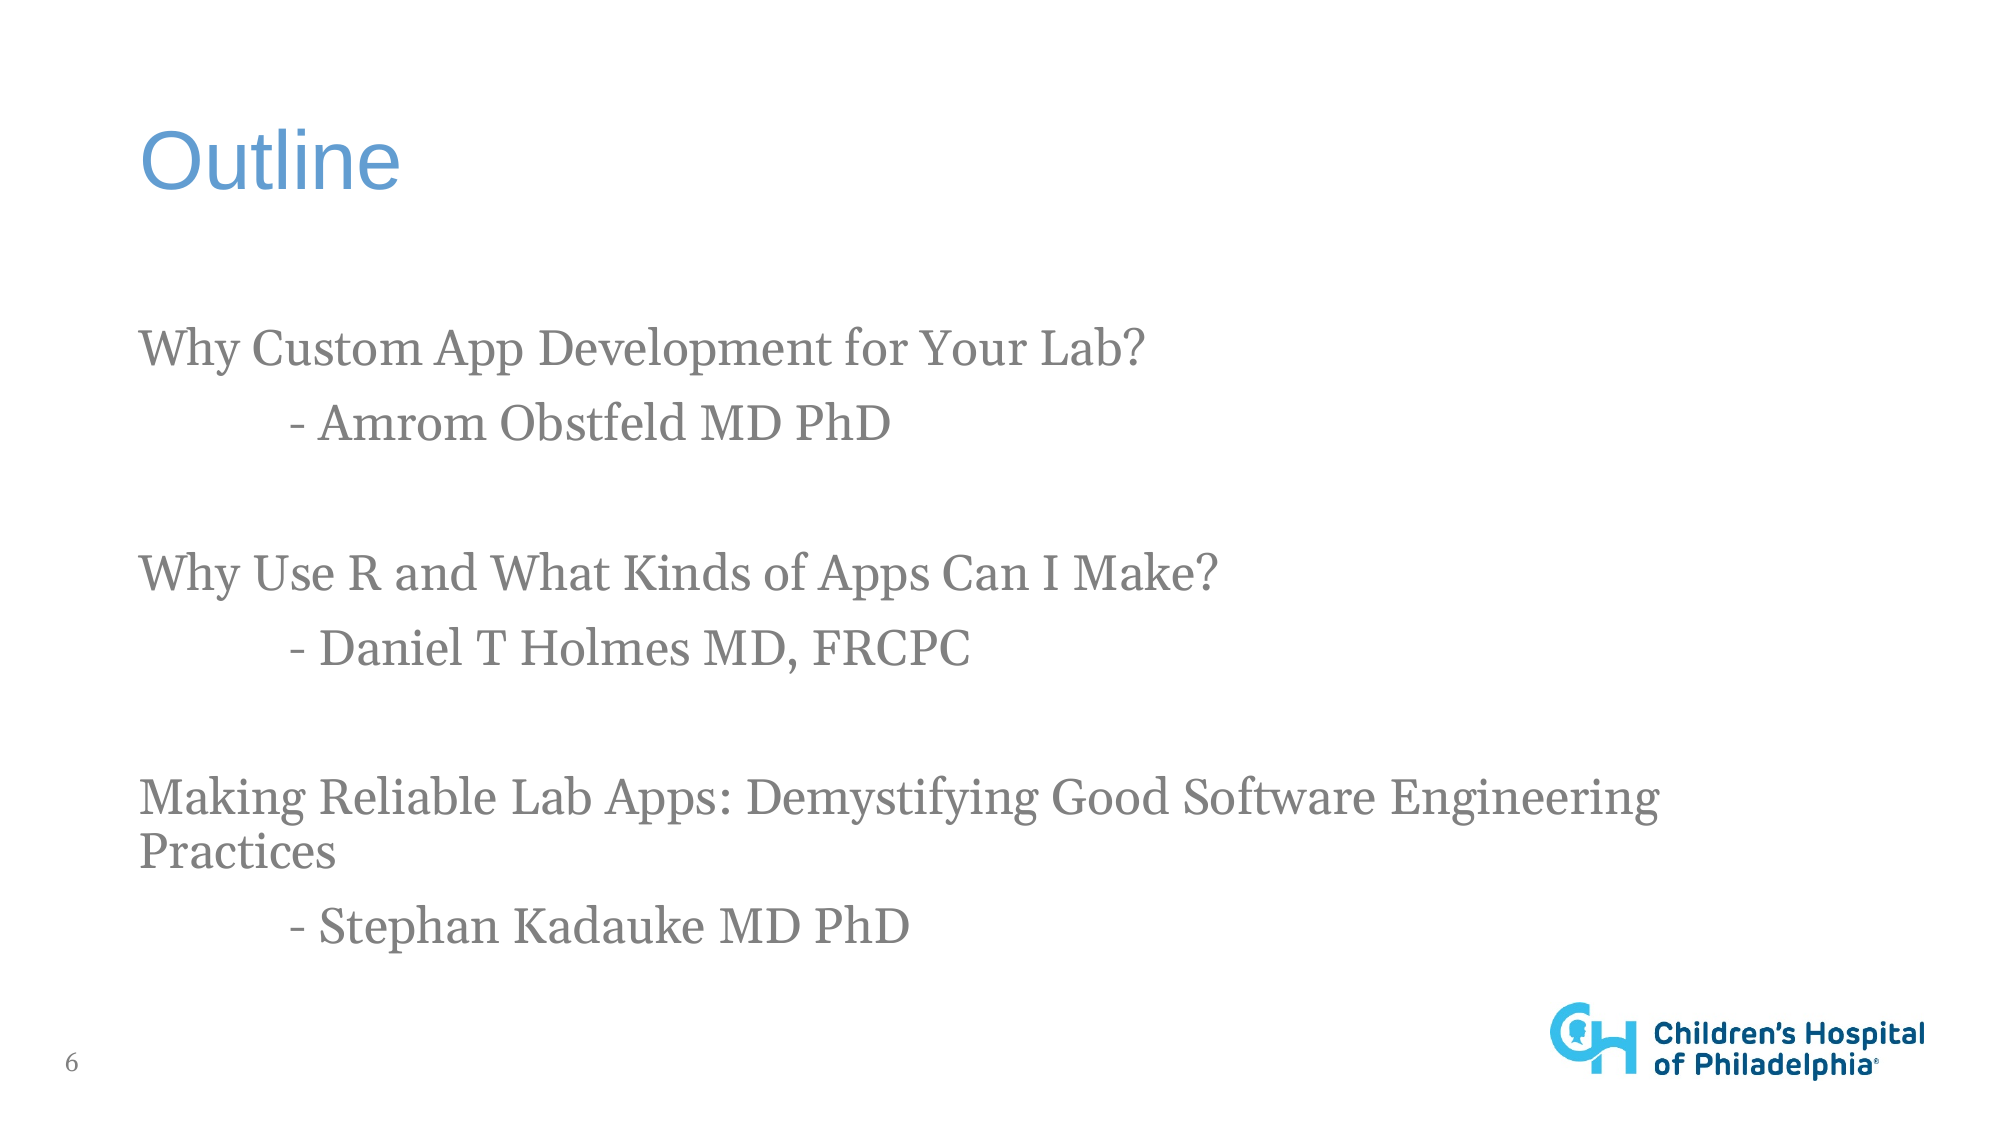

# Outline
Why Custom App Development for Your Lab?
	- Amrom Obstfeld MD PhD

Why Use R and What Kinds of Apps Can I Make?
	- Daniel T Holmes MD, FRCPC

Making Reliable Lab Apps: Demystifying Good Software Engineering Practices
	- Stephan Kadauke MD PhD